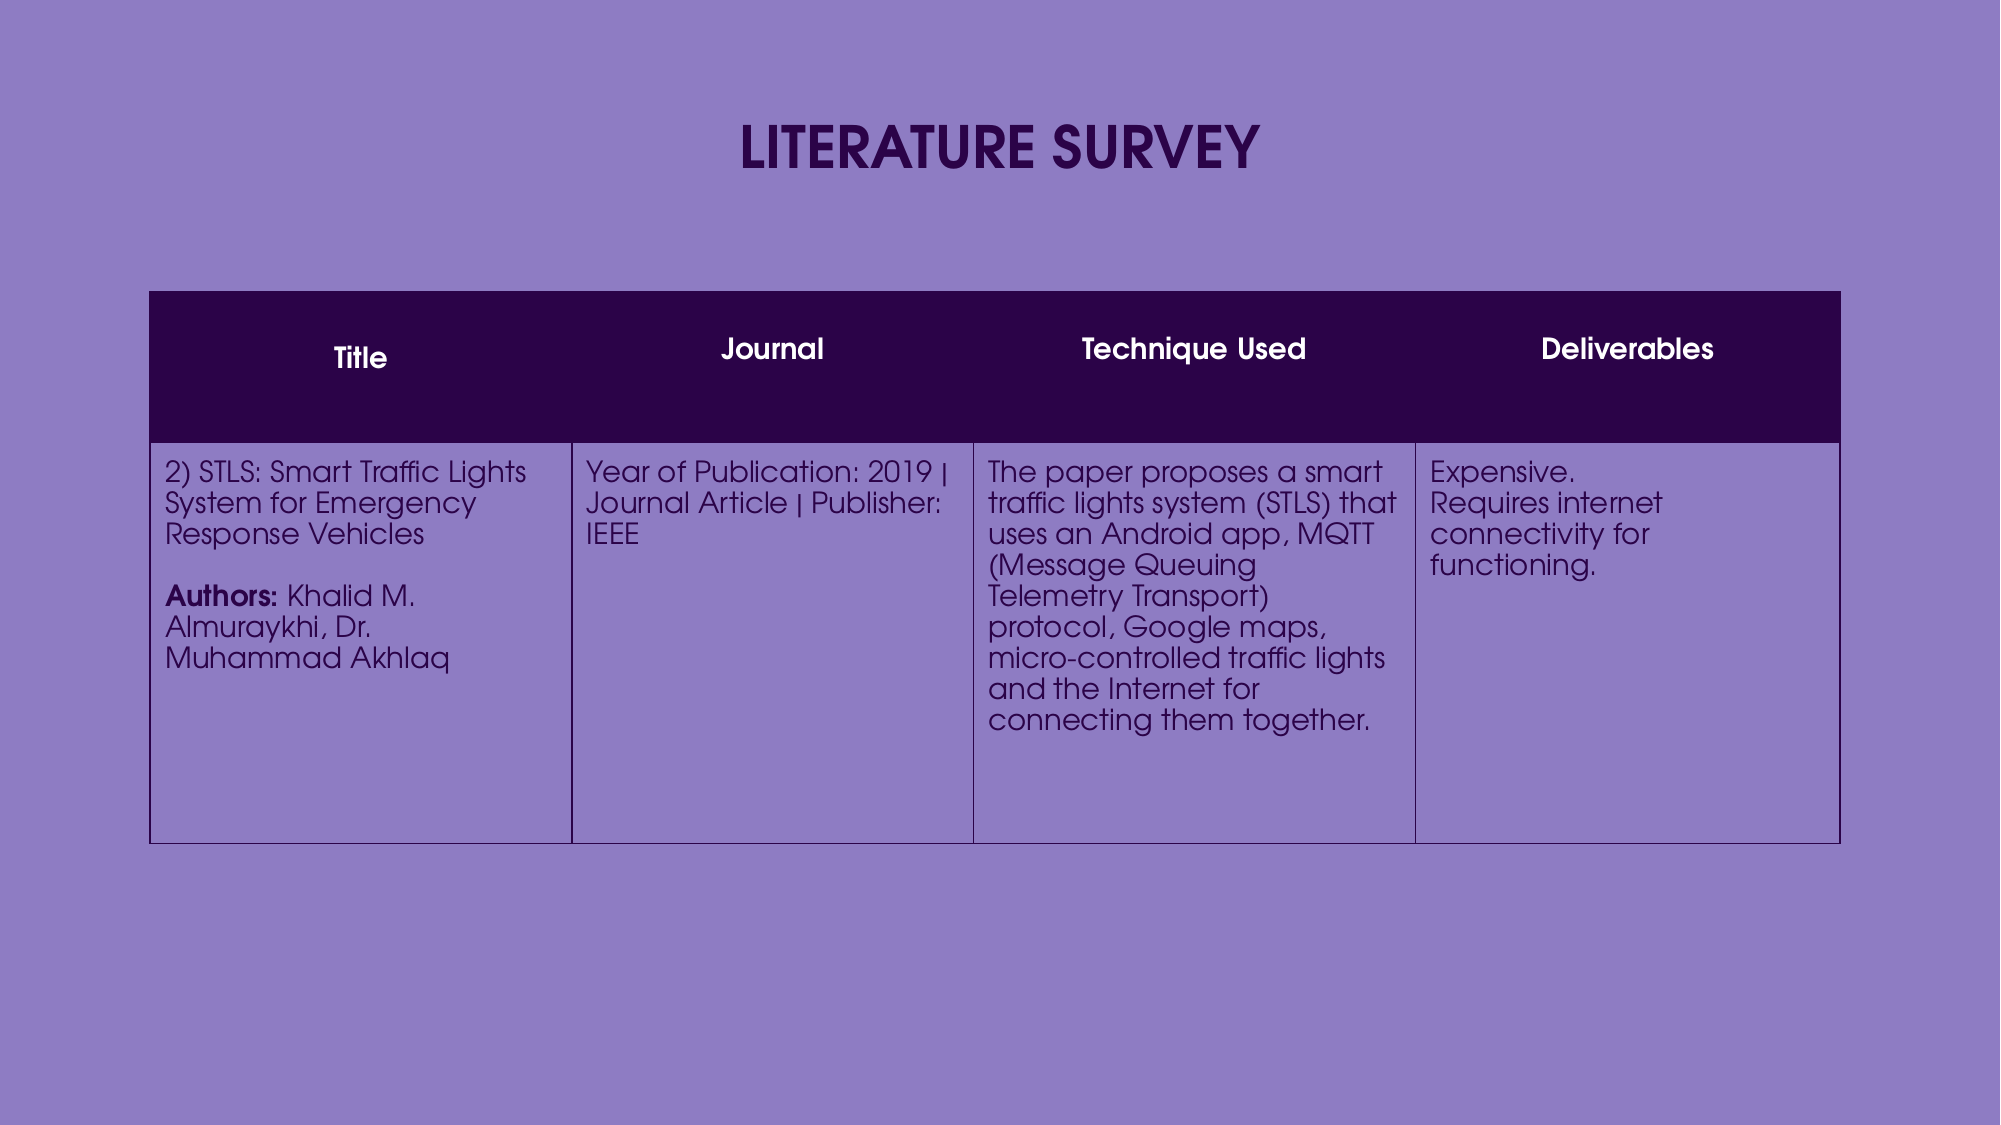

# LITERATURE SURVEY
| Title | Journal | Technique Used | Deliverables |
| --- | --- | --- | --- |
| 2) STLS: Smart Traffic Lights System for Emergency Response Vehicles Authors: Khalid M. Almuraykhi, Dr. Muhammad Akhlaq | Year of Publication: 2019 | Journal Article | Publisher: IEEE | The paper proposes a smart traffic lights system (STLS) that uses an Android app, MQTT (Message Queuing Telemetry Transport) protocol, Google maps, micro-controlled traffic lights and the Internet for connecting them together. | Expensive. Requires internet connectivity for functioning. |